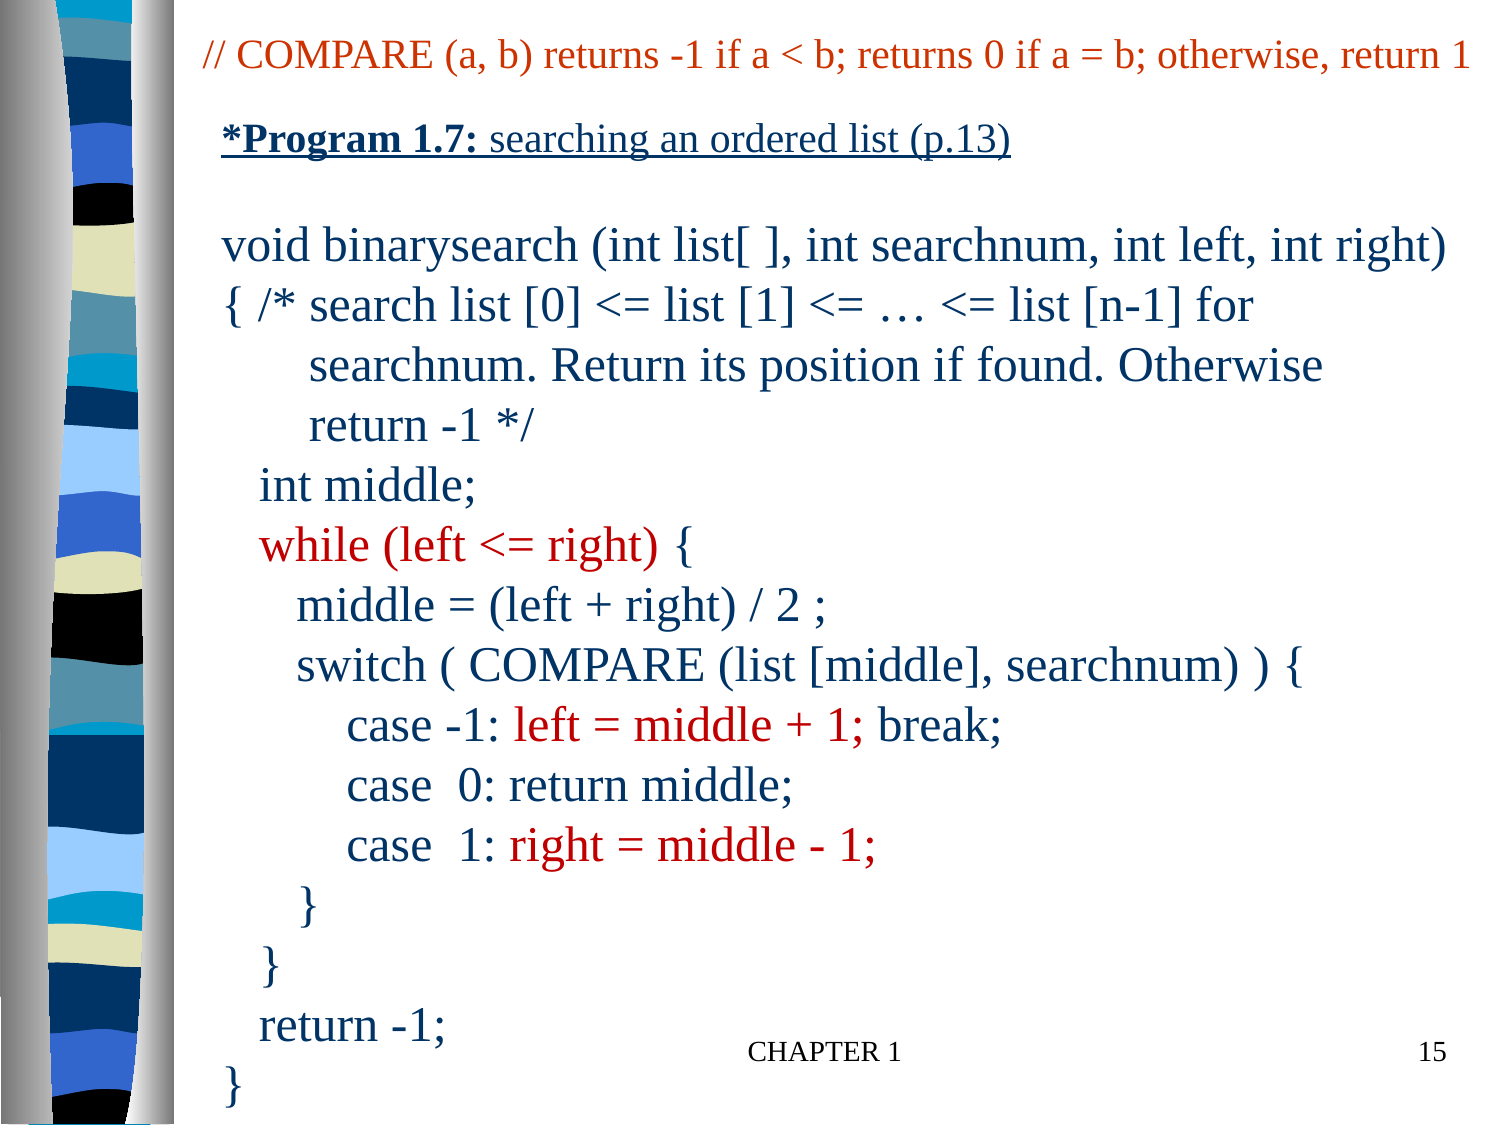

// COMPARE (a, b) returns -1 if a < b; returns 0 if a = b; otherwise, return 1
# *Program 1.7: searching an ordered list (p.13) void binarysearch (int list[ ], int searchnum, int left, int right) { /* search list [0] <= list [1] <= … <= list [n-1] for searchnum. Return its position if found. Otherwise return -1 */ int middle; while (left <= right) { middle = (left + right) / 2 ; switch ( COMPARE (list [middle], searchnum) ) { case -1: left = middle + 1; break; case  0: return middle; case  1: right = middle - 1; } } return -1; }
CHAPTER 1
15